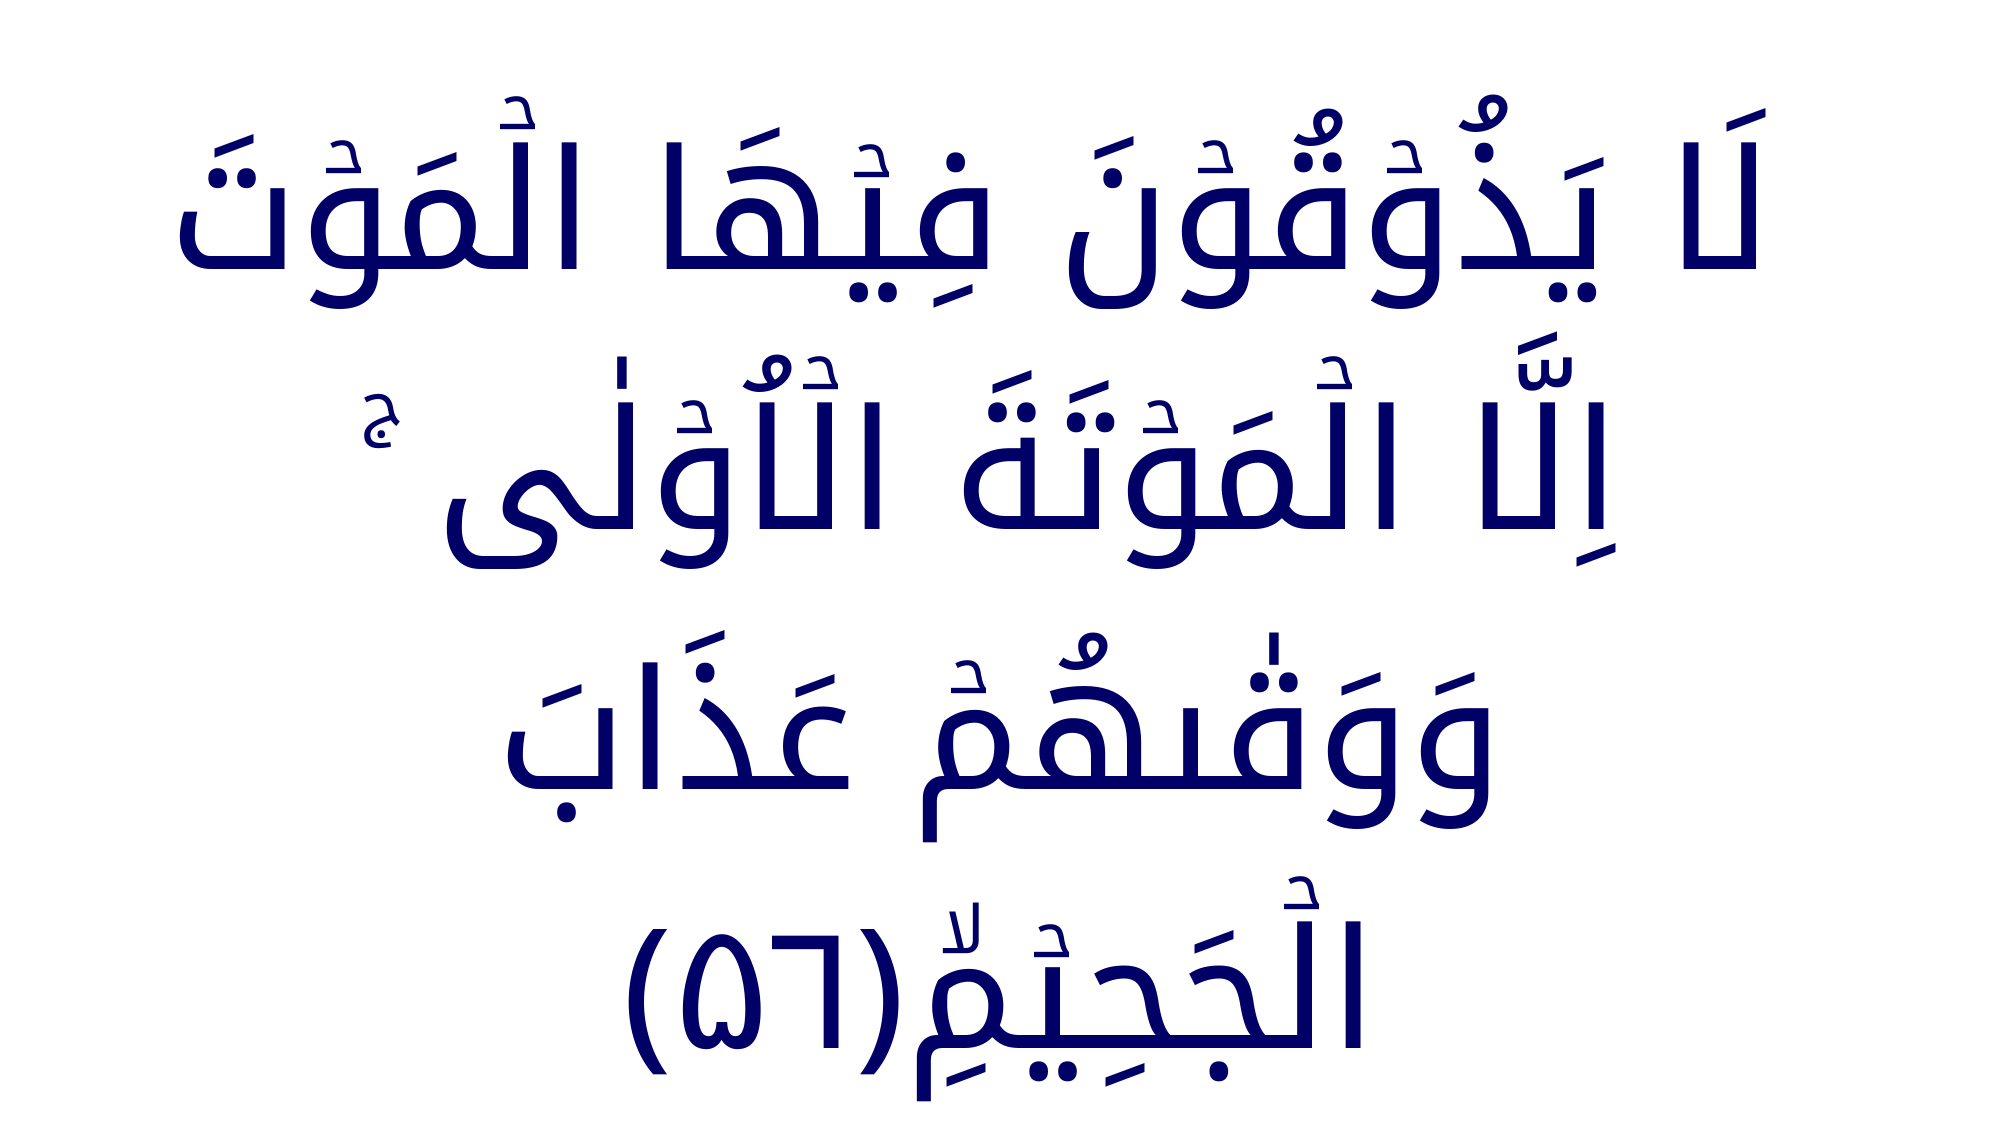

لَا يَذُوۡقُوۡنَ فِيۡهَا الۡمَوۡتَ اِلَّا الۡمَوۡتَةَ الۡاُوۡلٰى‌ ۚ وَوَقٰٮهُمۡ عَذَابَ الۡجَحِيۡمِۙ‏﴿﻿۵۶﻿﴾